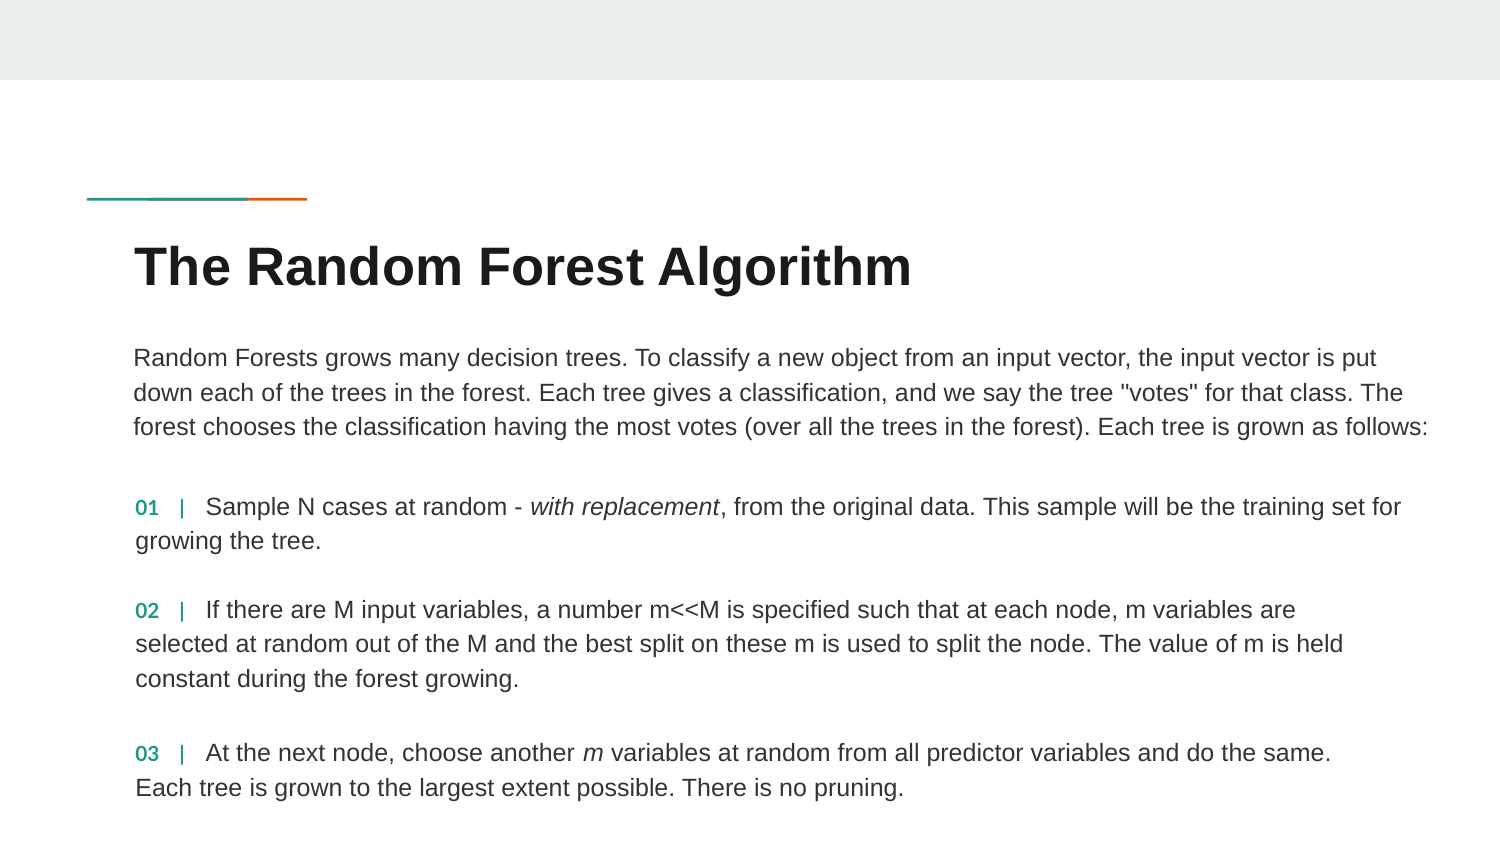

# The Random Forest Algorithm
Random Forests grows many decision trees. To classify a new object from an input vector, the input vector is put  down each of the trees in the forest. Each tree gives a classification, and we say the tree "votes" for that class. The forest chooses the classification having the most votes (over all the trees in the forest). Each tree is grown as follows:
01    |    Sample N cases at random - with replacement, from the original data. This sample will be the training set for growing the tree.

02    |    If there are M input variables, a number m<<M is specified such that at each node, m variables are selected at random out of the M and the best split on these m is used to split the node. The value of m is held constant during the forest growing.

03    |    At the next node, choose another m variables at random from all predictor variables and do the same. Each tree is grown to the largest extent possible. There is no pruning.